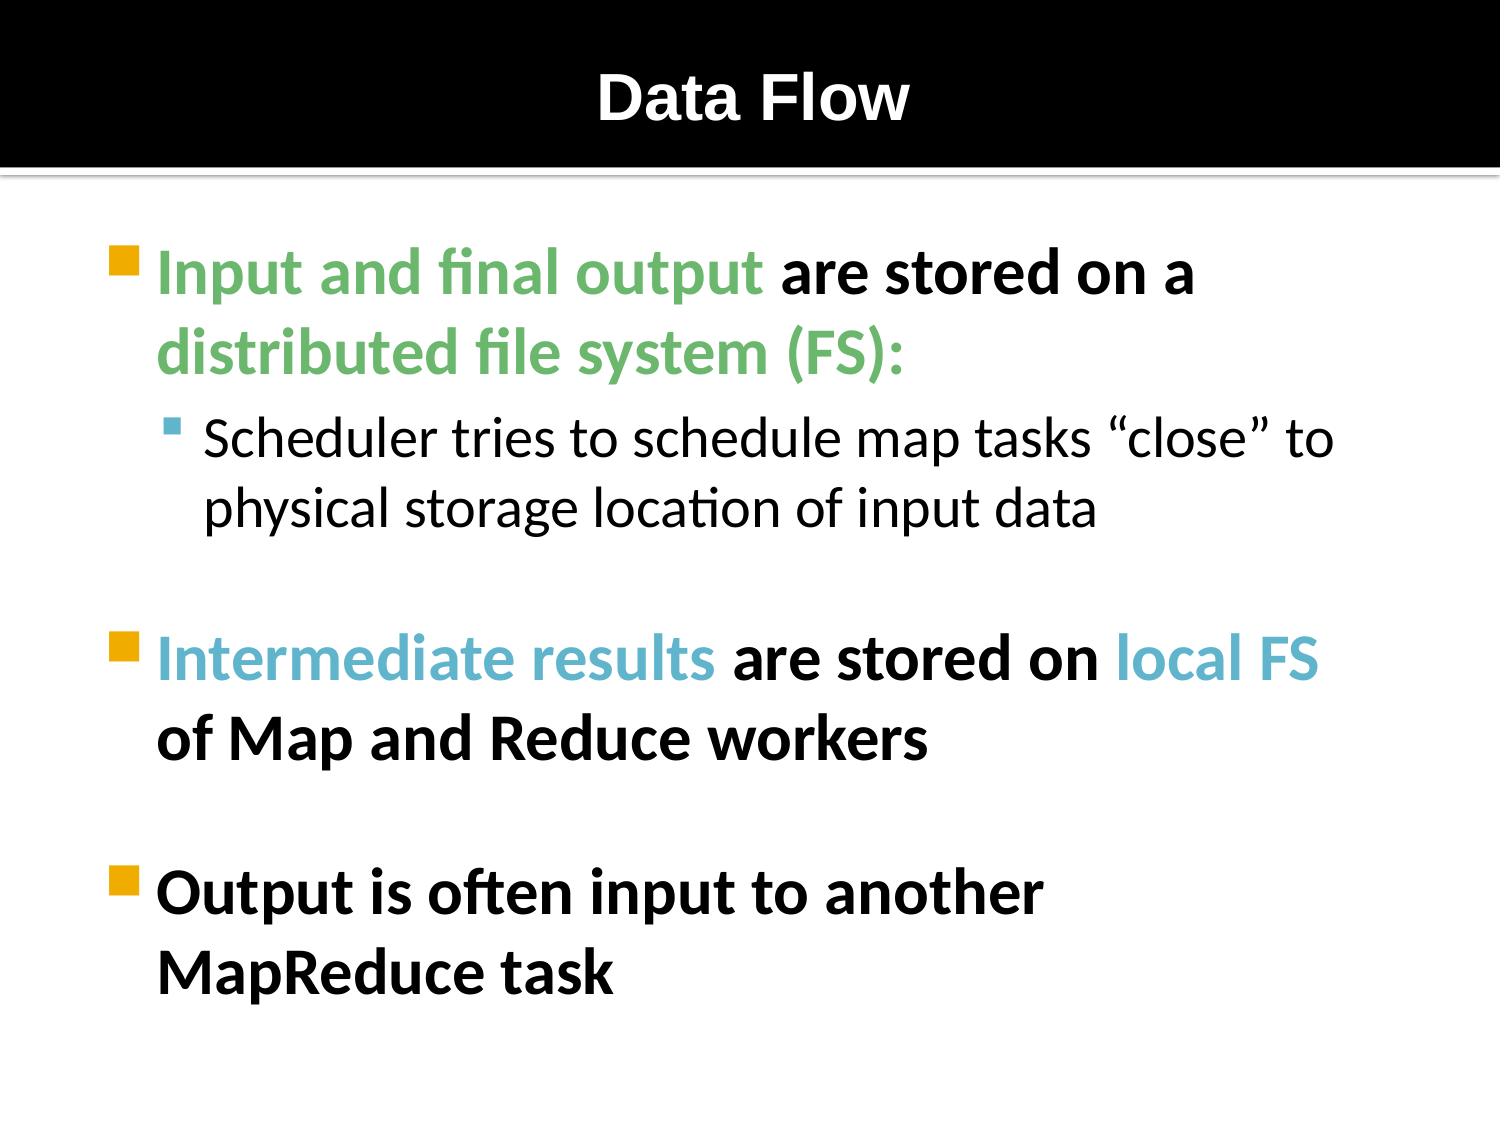

# Data Flow
Input and final output are stored on a distributed file system (FS):
Scheduler tries to schedule map tasks “close” to physical storage location of input data

Intermediate results are stored on local FS
of Map and Reduce workers

Output is often input to another
MapReduce task